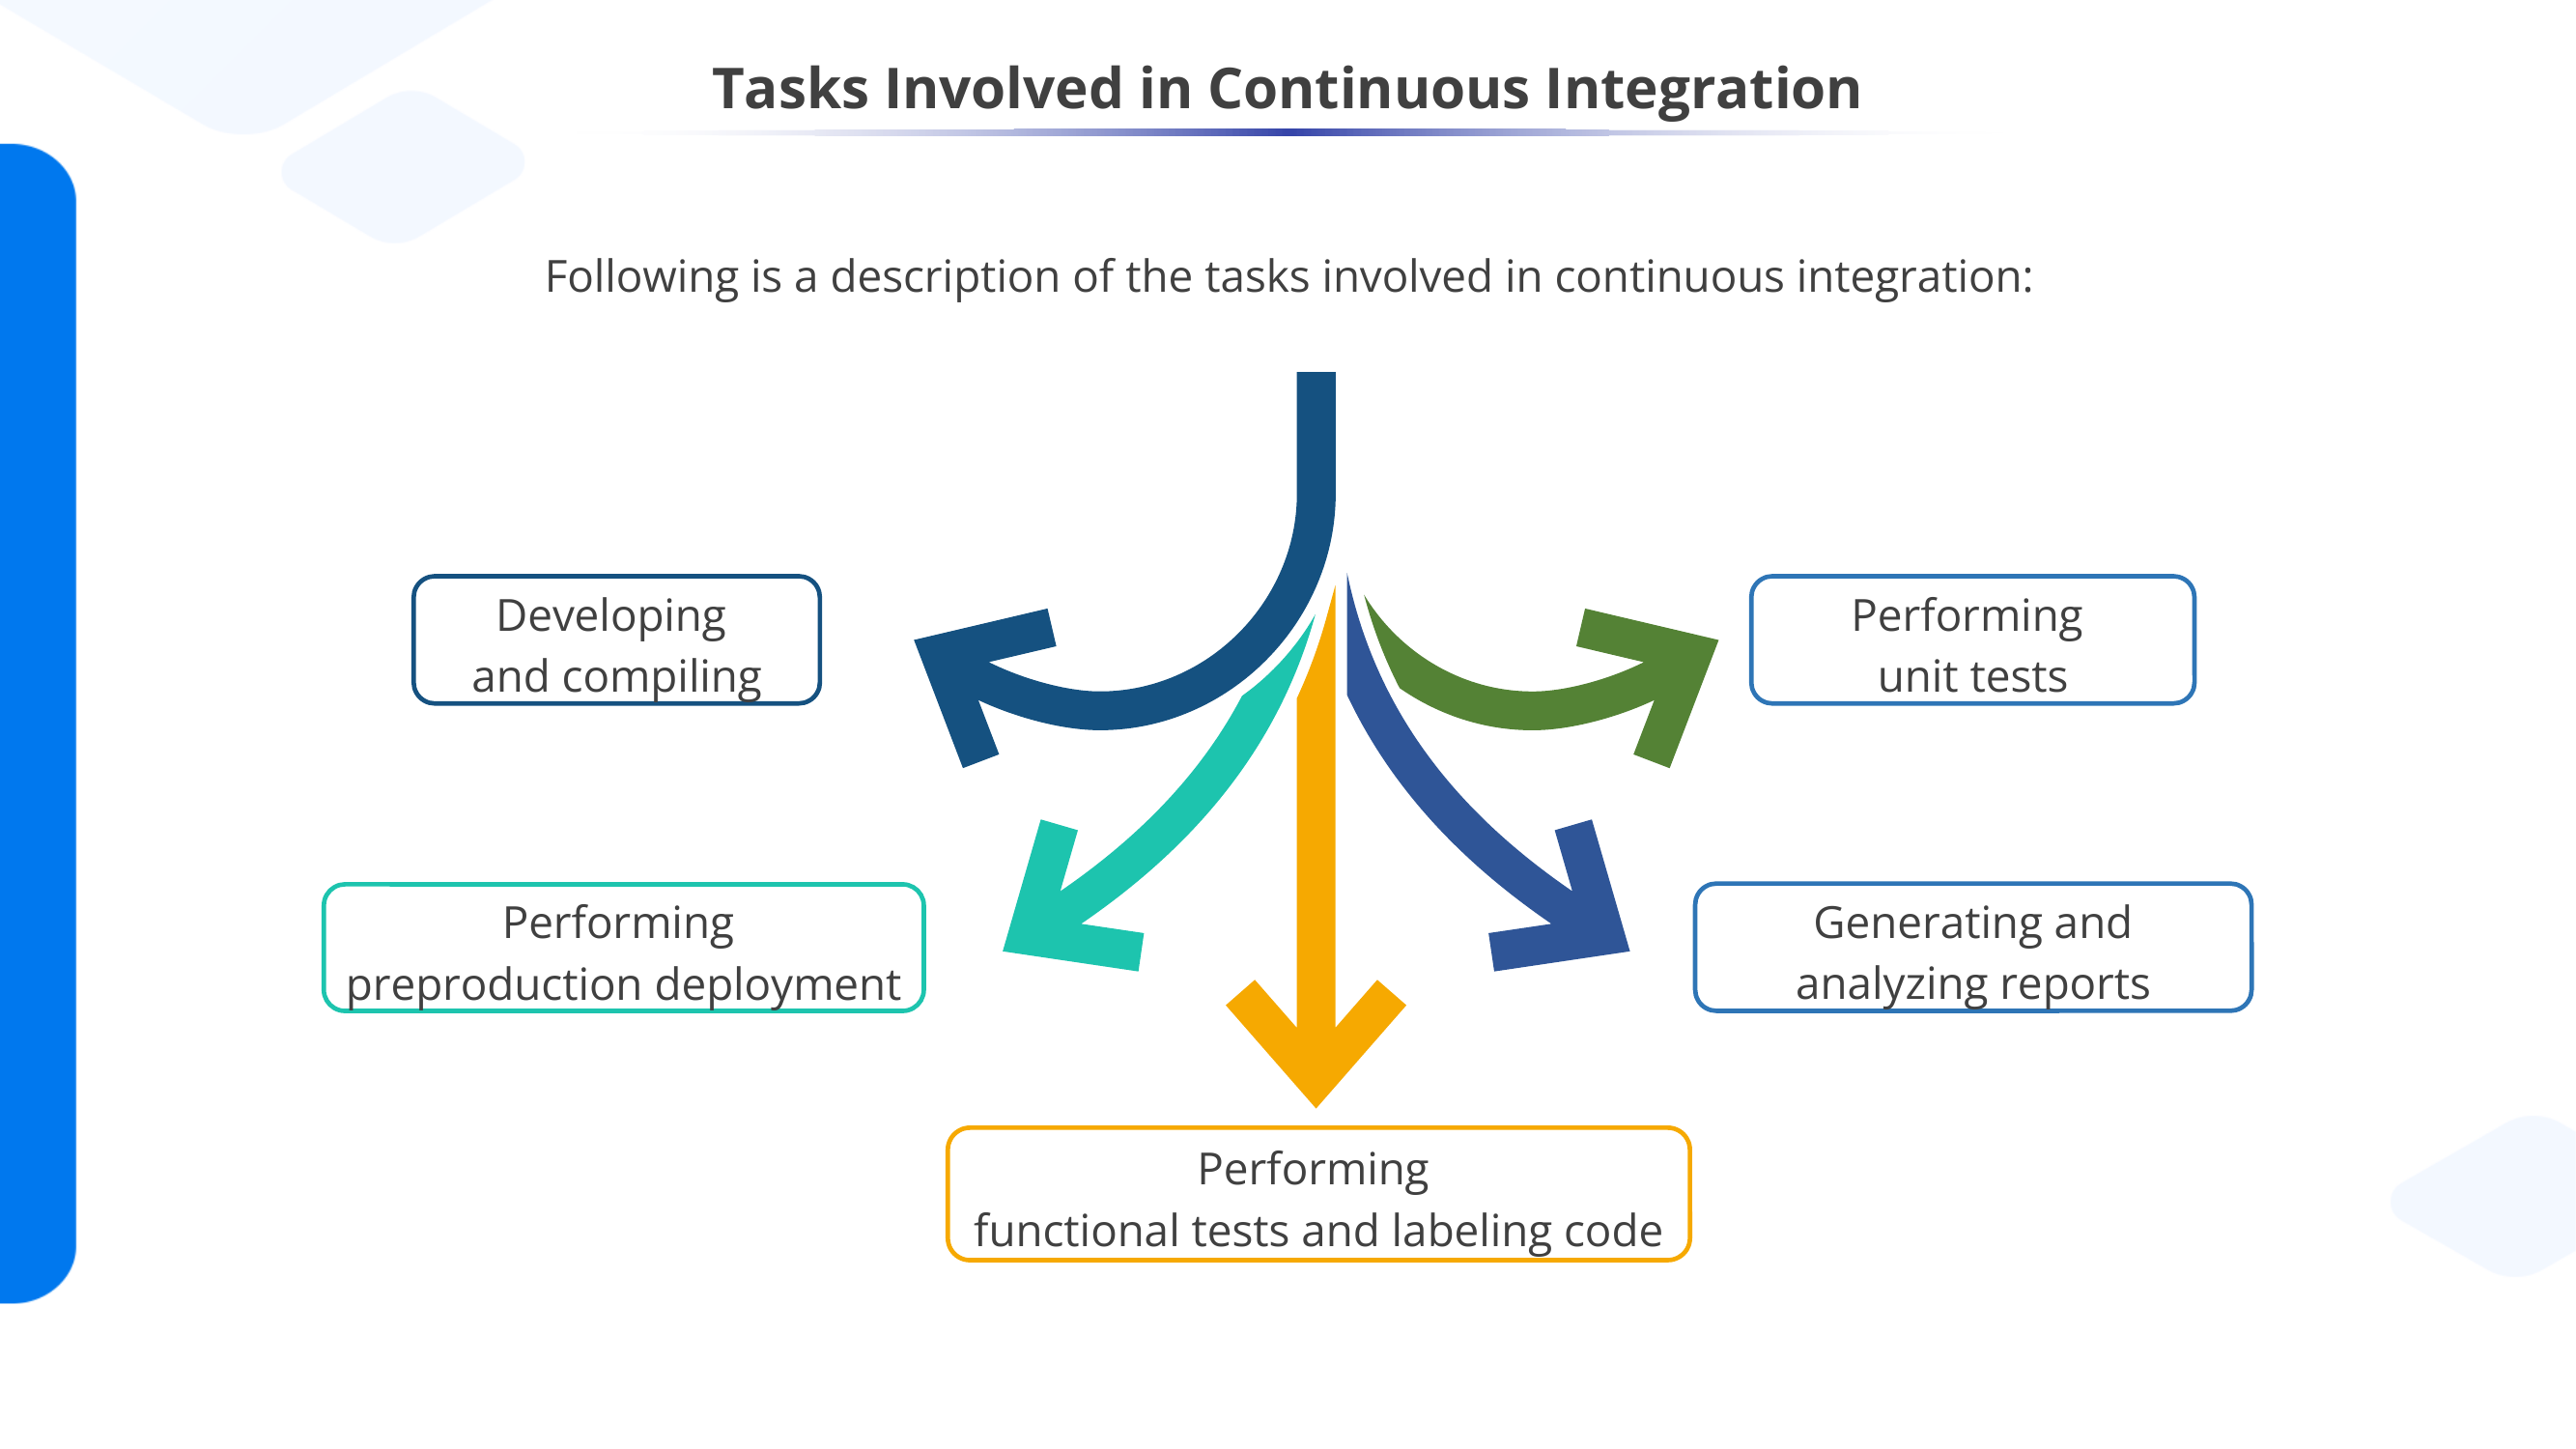

# Tasks Involved in Continuous Integration

Following is a description of the tasks involved in continuous integration:

Developing
and compiling

Generating and analyzing reports
Performing
unit tests

Performing
functional tests and labeling code

Performing
preproduction deployment